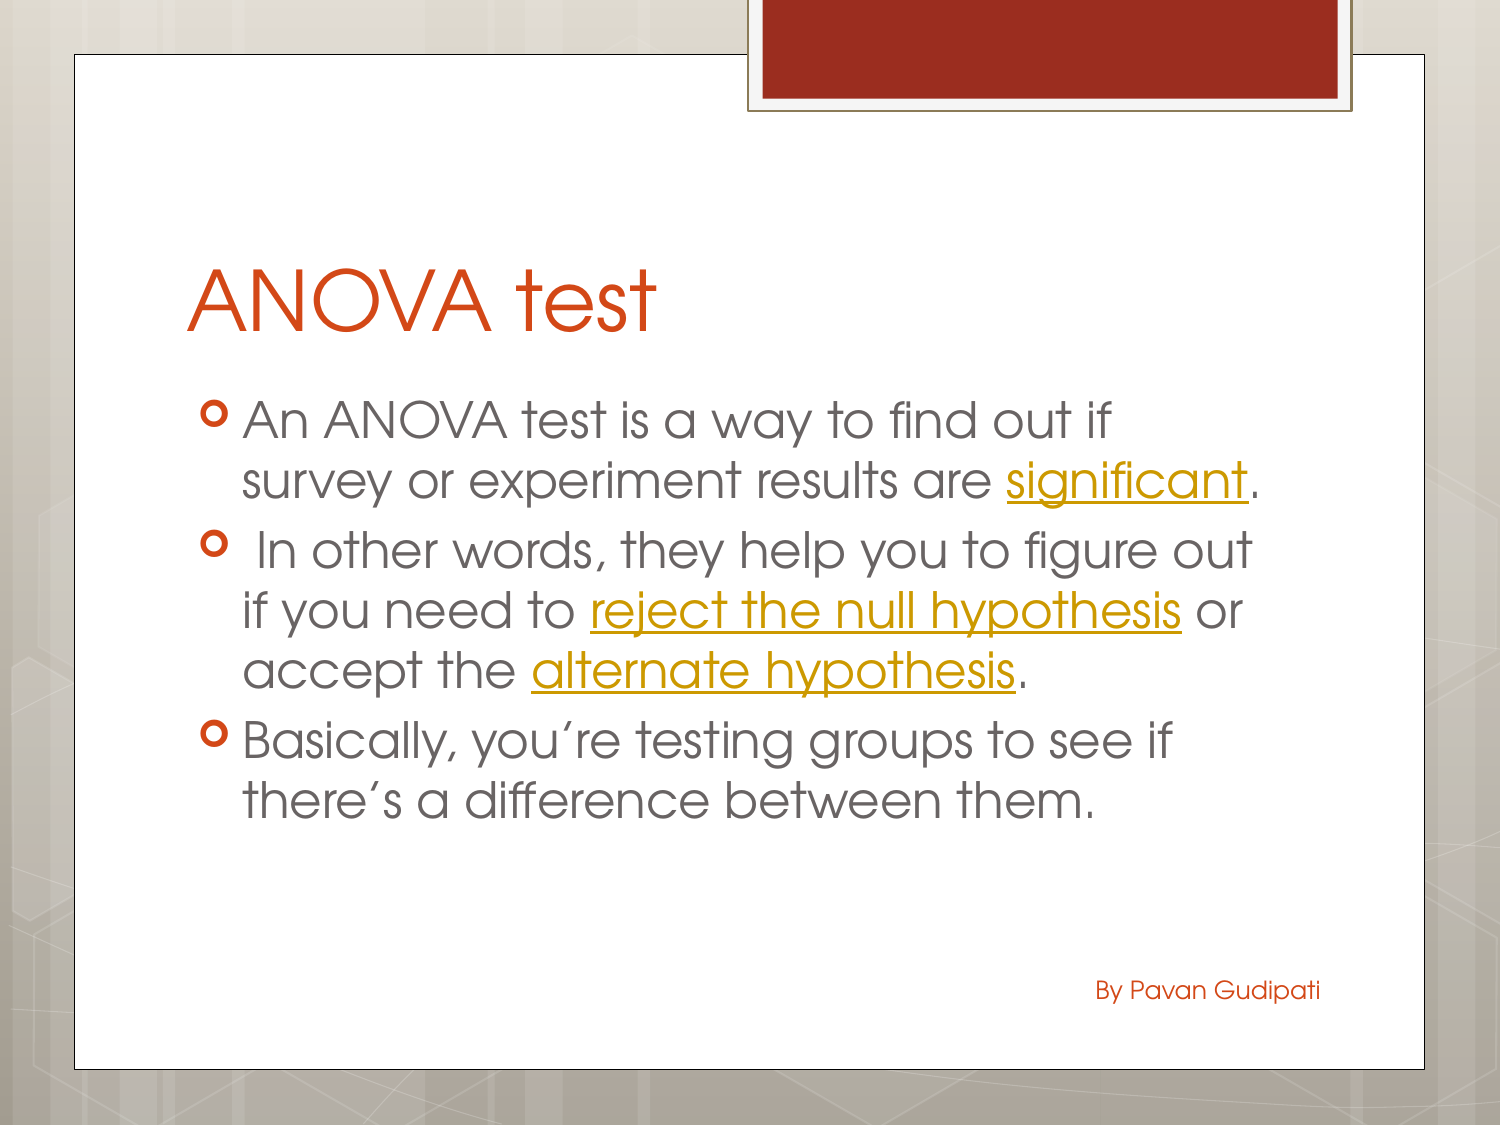

# ANOVA test
An ANOVA test is a way to find out if survey or experiment results are significant.
 In other words, they help you to figure out if you need to reject the null hypothesis or accept the alternate hypothesis.
Basically, you’re testing groups to see if there’s a difference between them.

By Pavan Gudipati